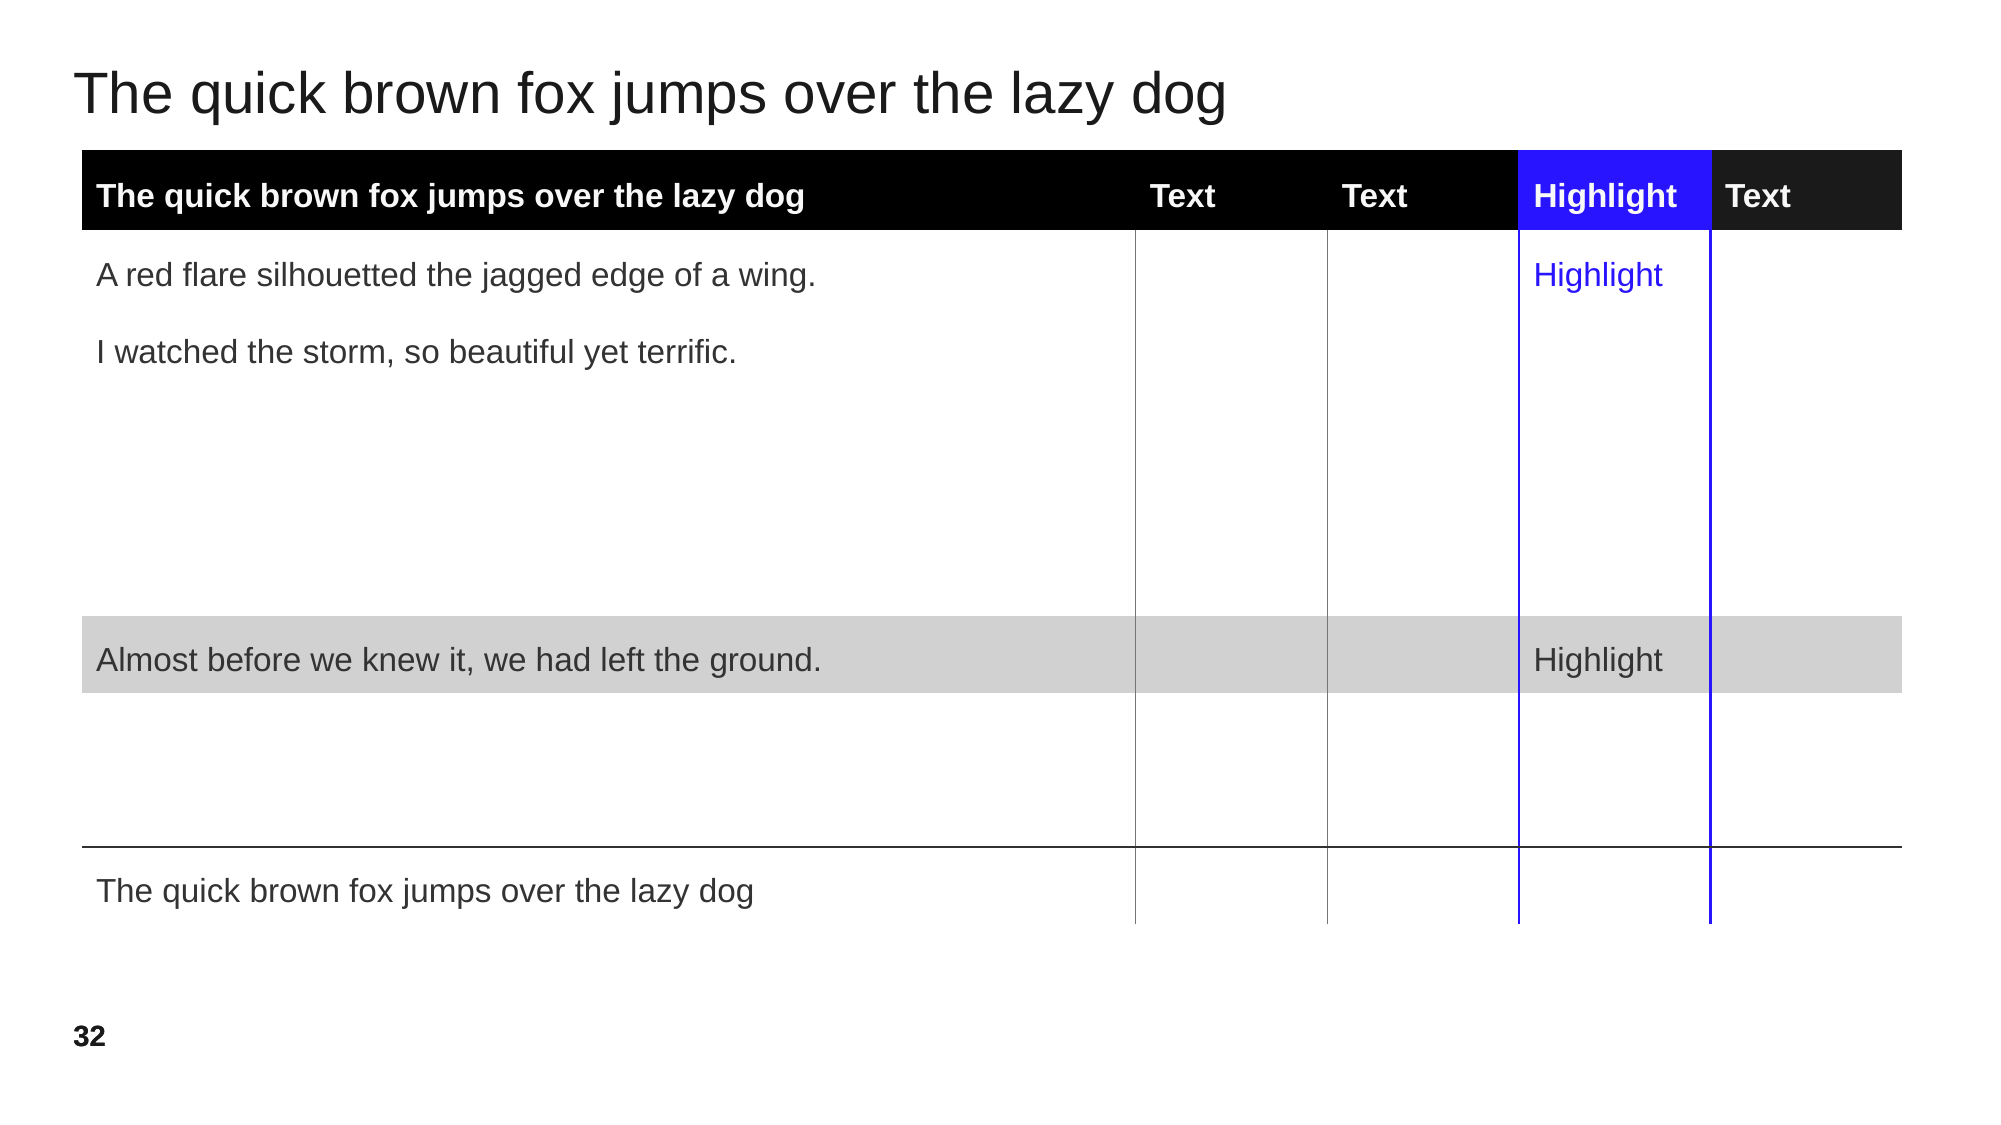

# The quick brown fox jumps over the lazy dog
| The quick brown fox jumps over the lazy dog | Text | Text | Highlight | Text |
| --- | --- | --- | --- | --- |
| A red flare silhouetted the jagged edge of a wing. |  |  | Highlight |  |
| I watched the storm, so beautiful yet terrific. |  |  |  |  |
|  |  |  |  |  |
|  |  |  |  |  |
|  |  |  |  |  |
| Almost before we knew it, we had left the ground. |  |  | Highlight |  |
|  |  |  |  |  |
|  |  |  |  |  |
| The quick brown fox jumps over the lazy dog |  |  |  |  |